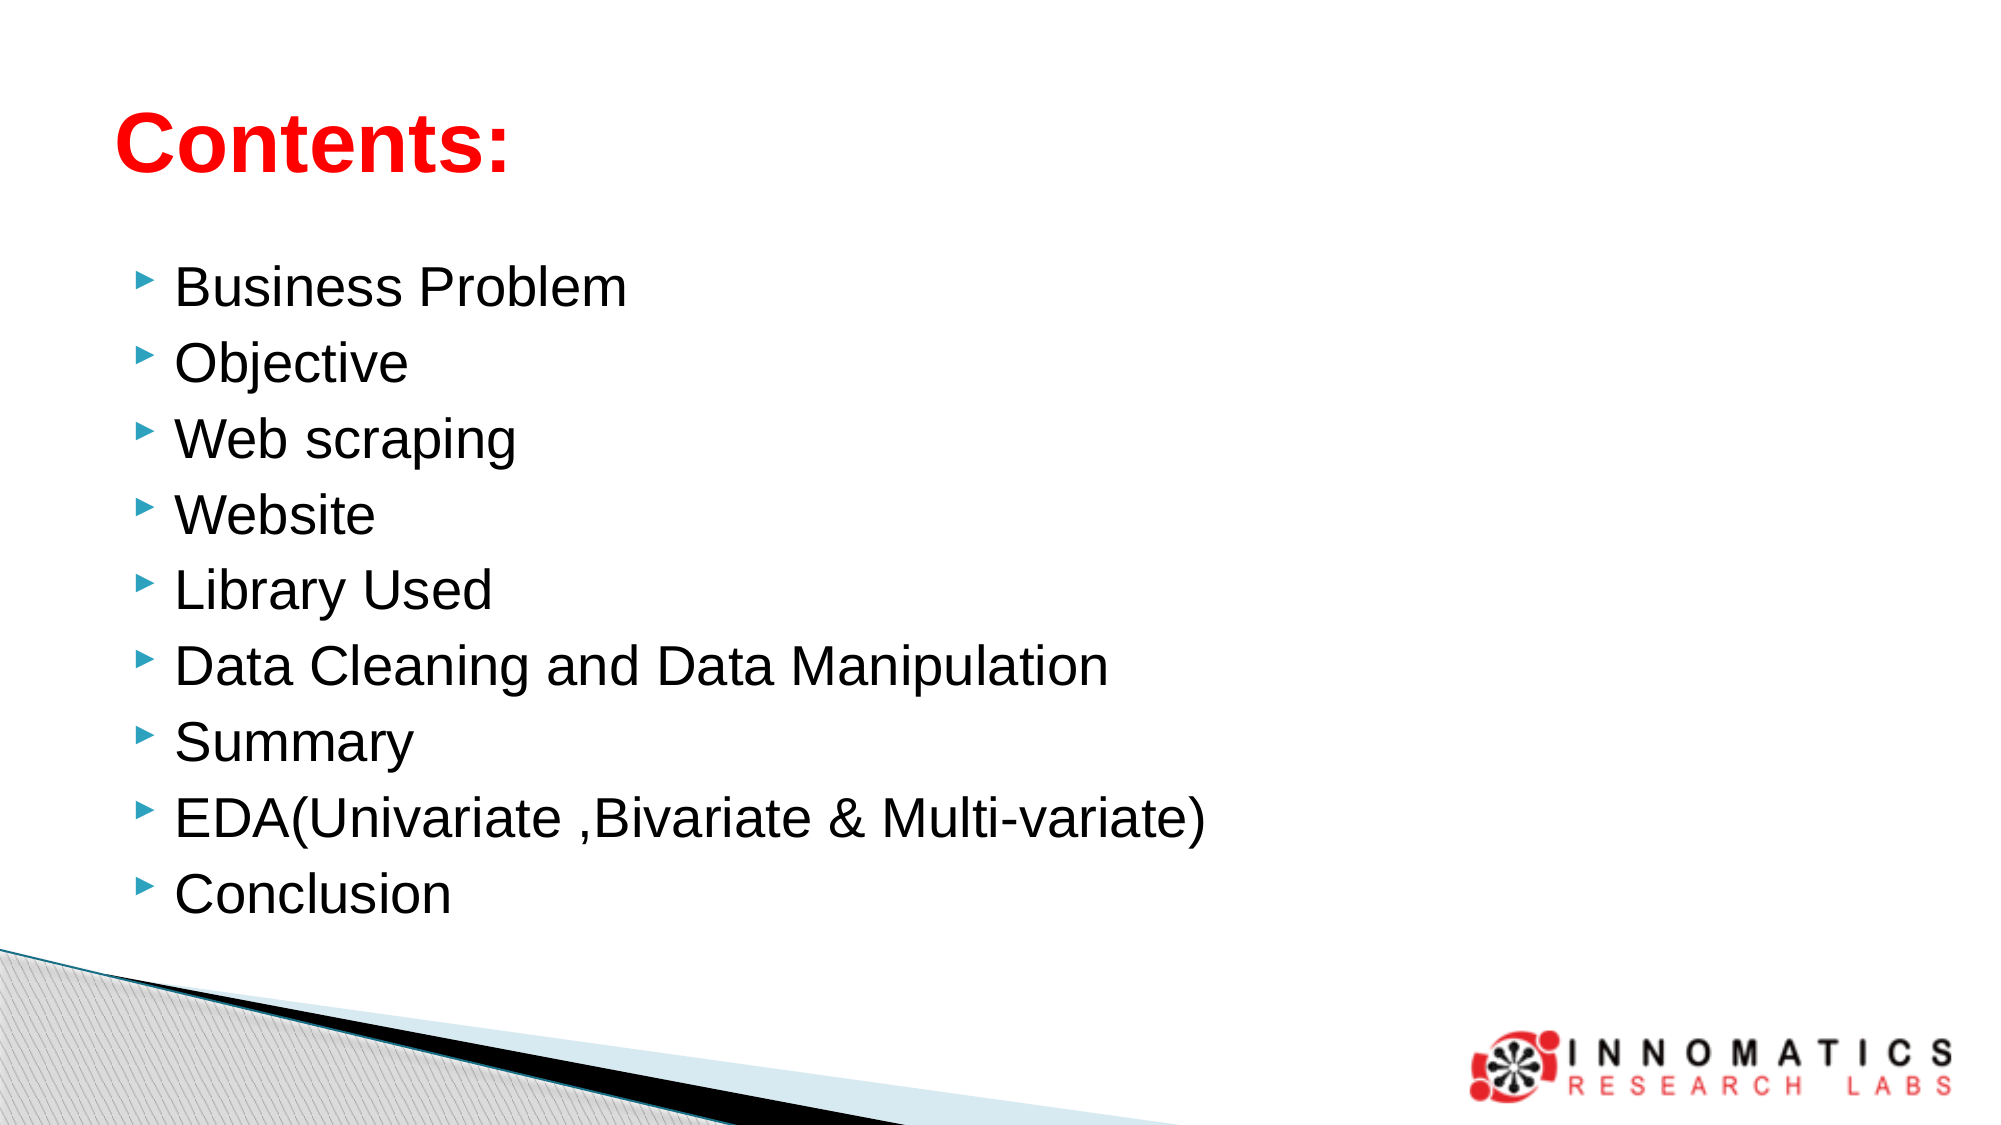

# Contents:
Business Problem
Objective
Web scraping
Website
Library Used
Data Cleaning and Data Manipulation
Summary
EDA(Univariate ,Bivariate & Multi-variate)
Conclusion